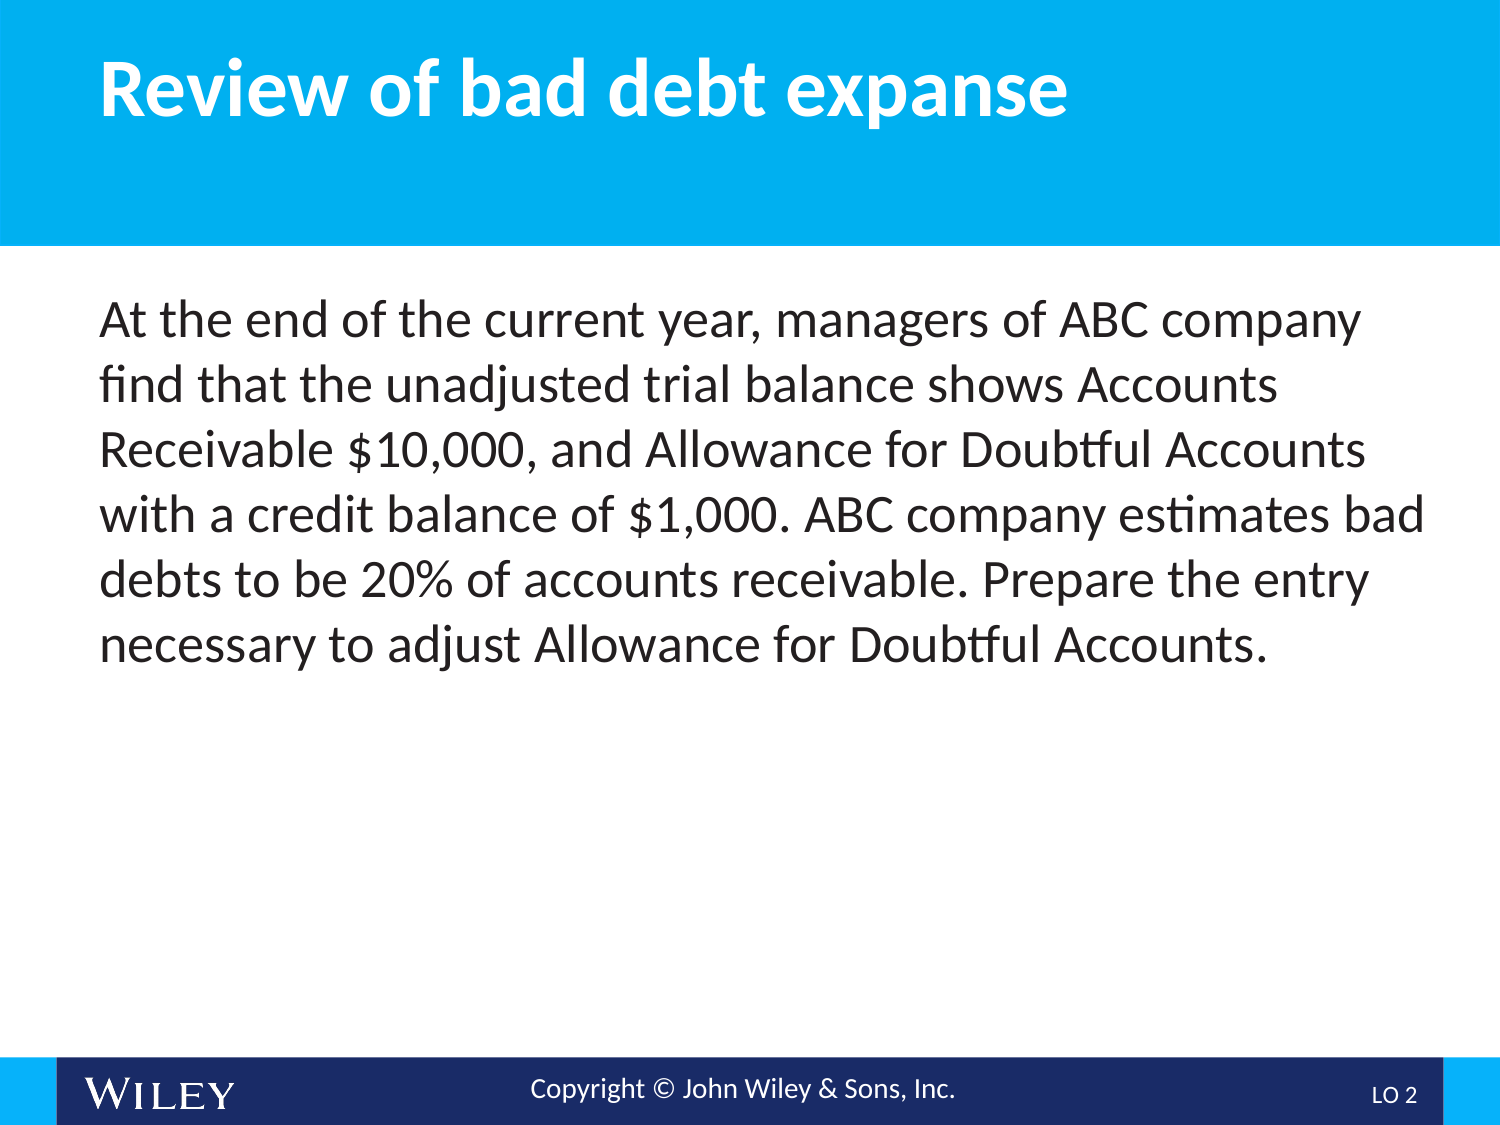

# Review of bad debt expanse
At the end of the current year, managers of ABC company find that the unadjusted trial balance shows Accounts Receivable $10,000, and Allowance for Doubtful Accounts with a credit balance of $1,000. ABC company estimates bad debts to be 20% of accounts receivable. Prepare the entry necessary to adjust Allowance for Doubtful Accounts.

L O 2